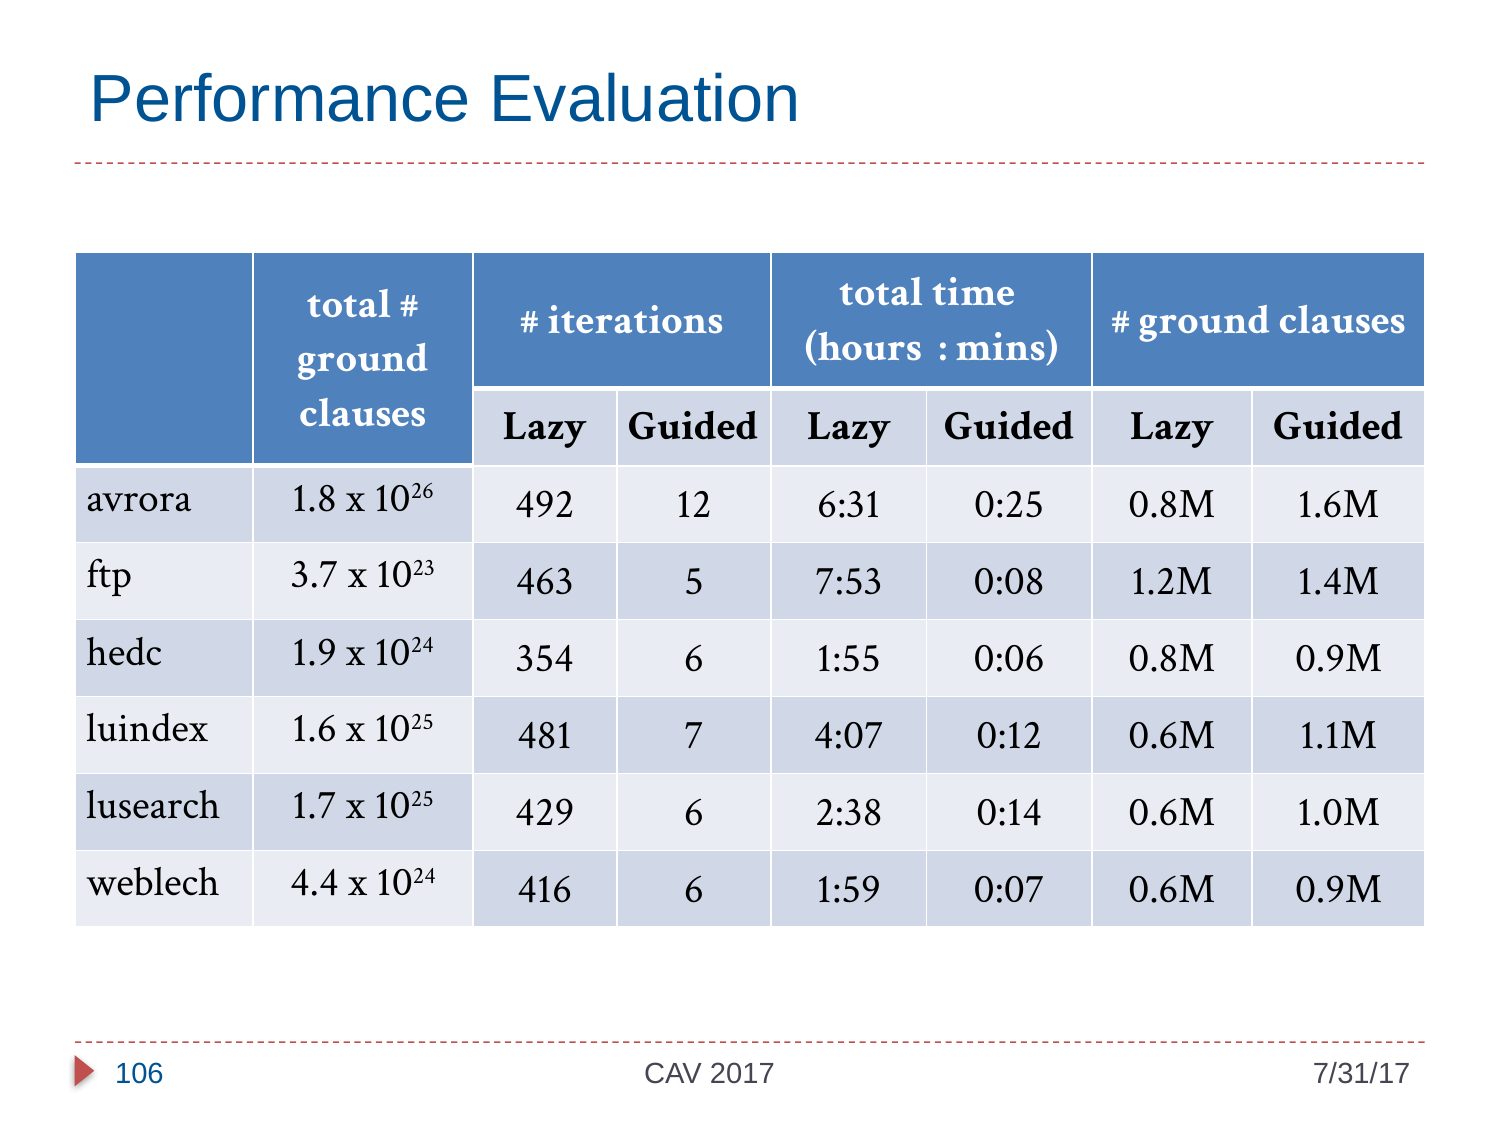

# Performance Evaluation
|  | total # ground clauses |
| --- | --- |
| avrora | 1.8 x 1026 |
| ftp | 3.7 x 1023 |
| hedc | 1.9 x 1024 |
| luindex | 1.6 x 1025 |
| lusearch | 1.7 x 1025 |
| weblech | 4.4 x 1024 |
| # iterations |  |
| --- | --- |
| Lazy | Guided |
| 492 | 12 |
| 463 | 5 |
| 354 | 6 |
| 481 | 7 |
| 429 | 6 |
| 416 | 6 |
| total time (hours : mins) |  |
| --- | --- |
| Lazy | Guided |
| 6:31 | 0:25 |
| 7:53 | 0:08 |
| 1:55 | 0:06 |
| 4:07 | 0:12 |
| 2:38 | 0:14 |
| 1:59 | 0:07 |
| # ground clauses |  |
| --- | --- |
| Lazy | Guided |
| 0.8M | 1.6M |
| 1.2M | 1.4M |
| 0.8M | 0.9M |
| 0.6M | 1.1M |
| 0.6M | 1.0M |
| 0.6M | 0.9M |
106
CAV 2017
7/31/17